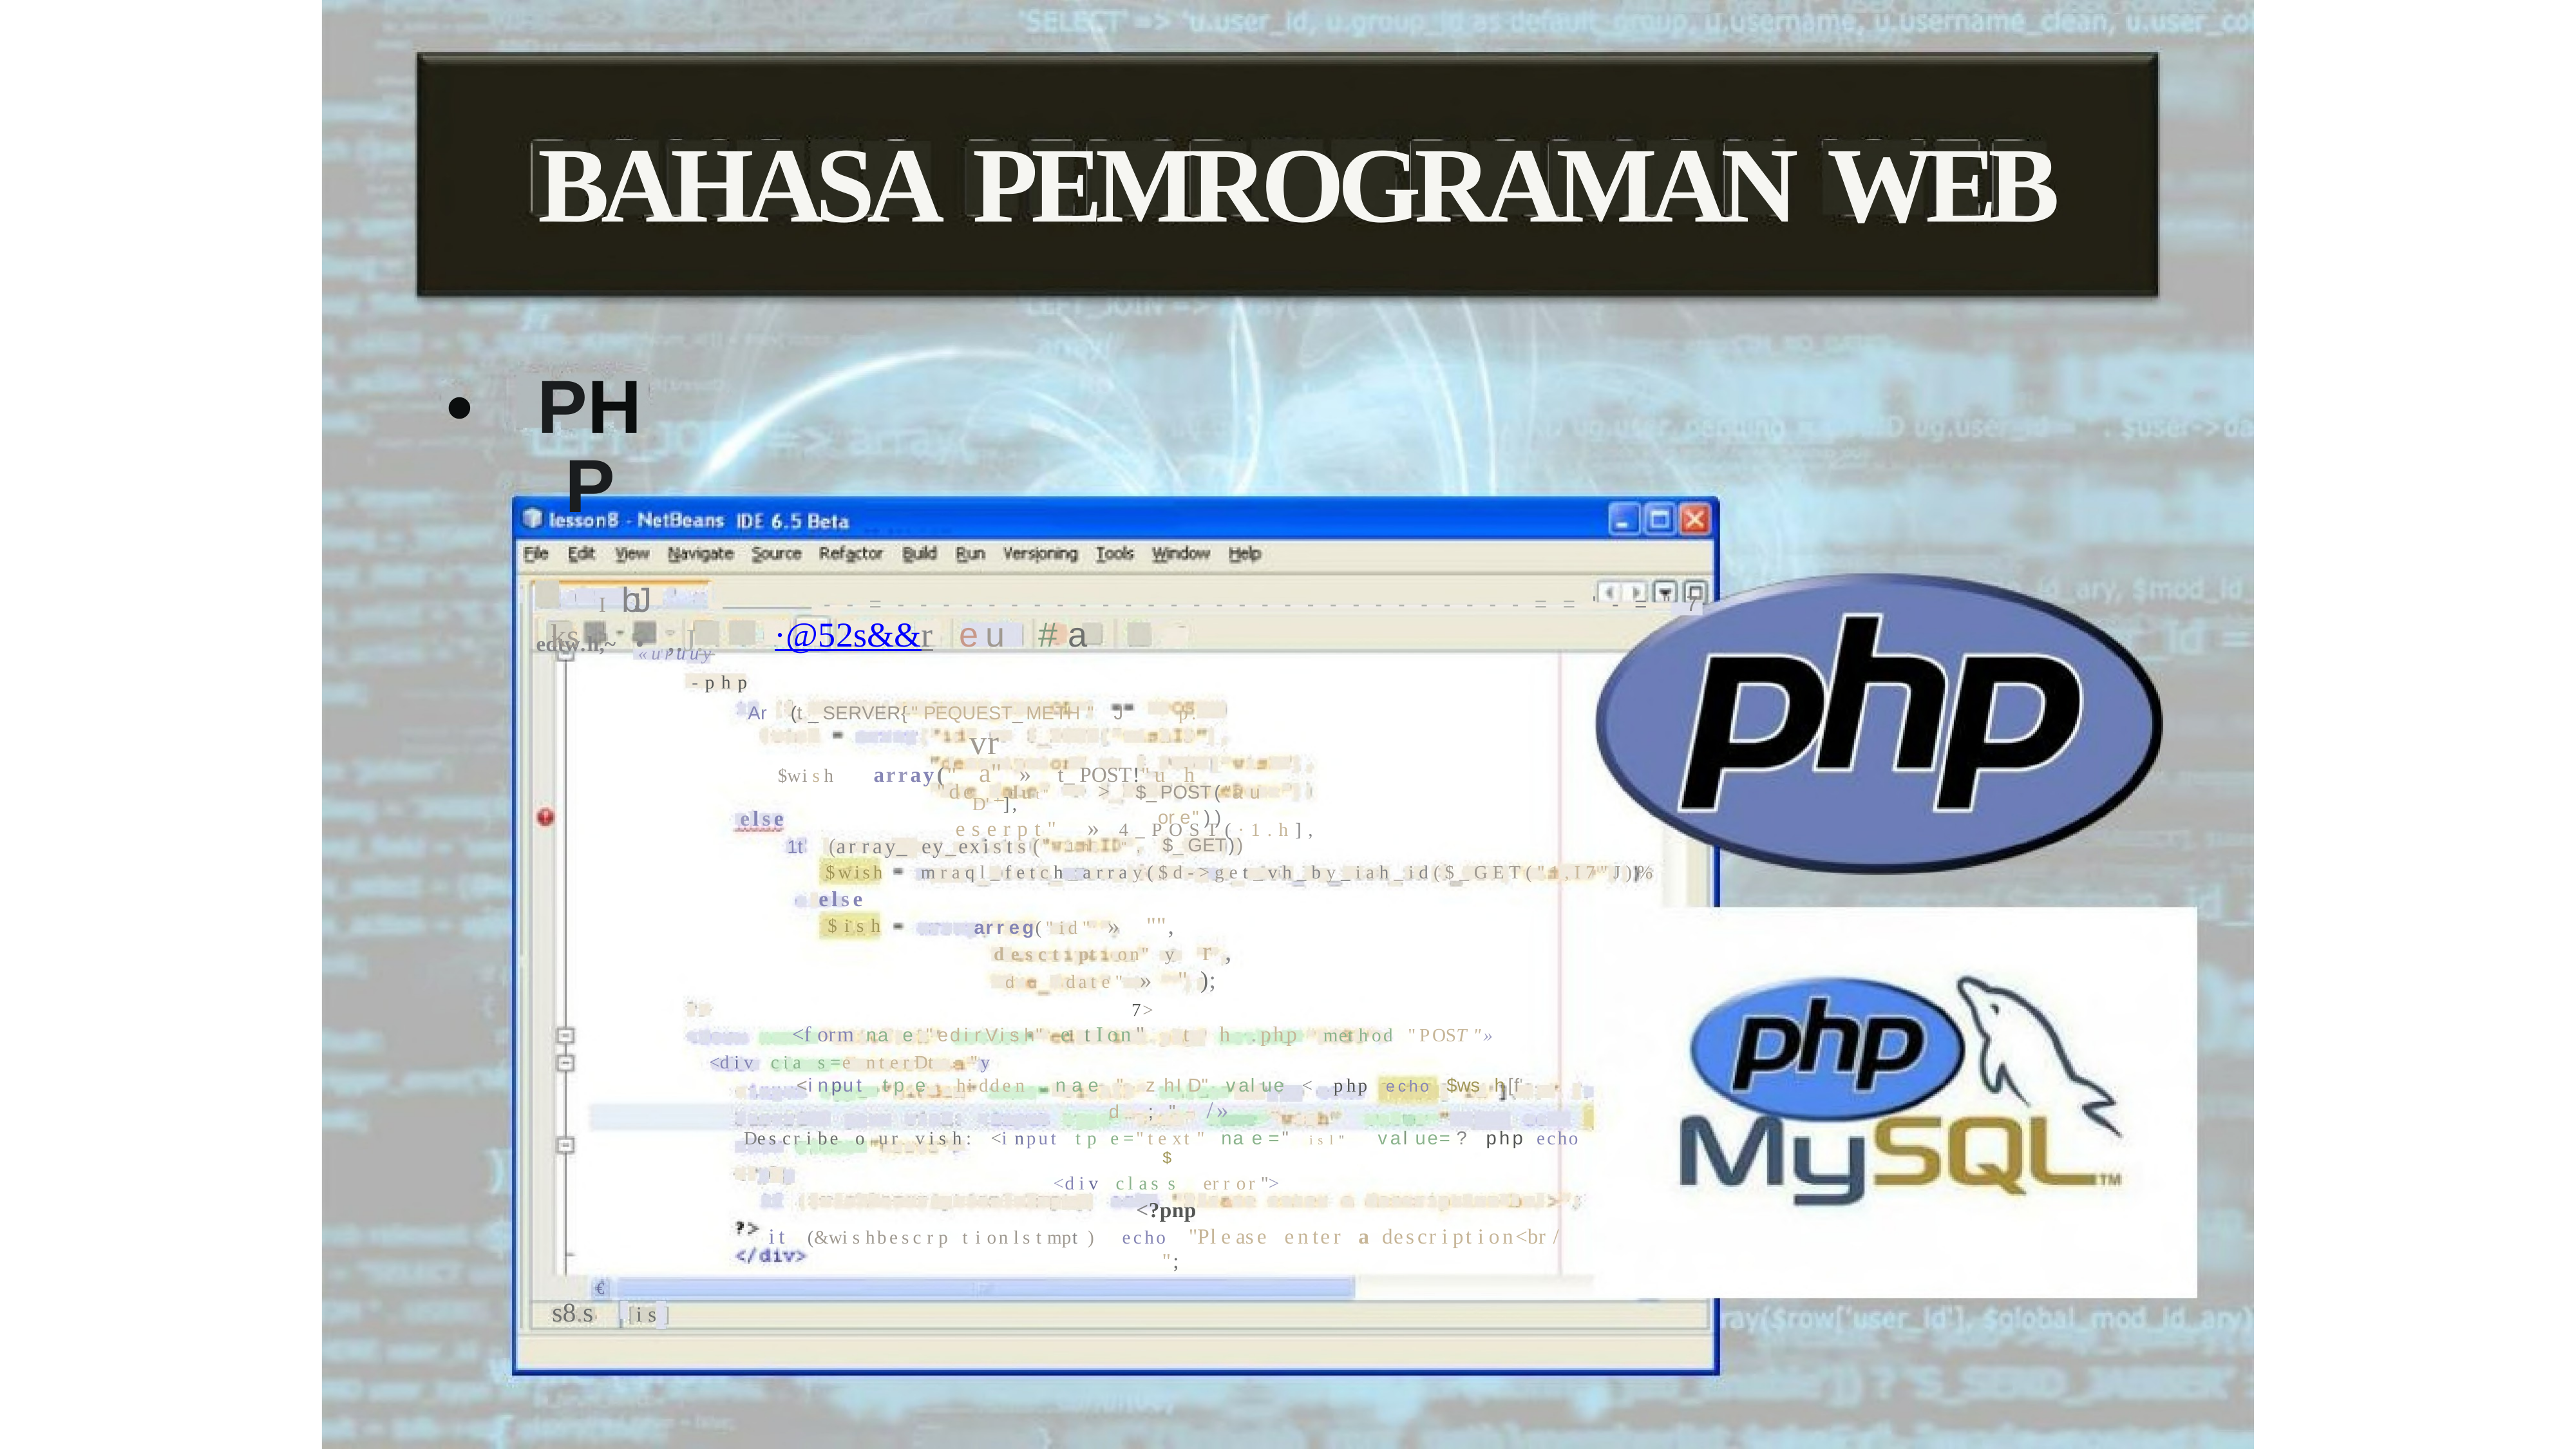

BAHASA
PEMROGRAMAN
WEB
•
PHP
I    b:J edtw.h,~•    ,.J._
--=----------------------------=='-="7
·@52s&&r   eu #a
ks
«uruuy
-php
Ar   (t_SERVER{"PEQUEST_METH"J          p.    vr
$wish        array("    a"  » t_POST!"uh   D''],
eserpt"  » 4_POST(·1.h],
"de  _dut"
> $_POST("au     ore"))
else
1t    (array_ey_exists("
1h  ",     $_GET))
mraql_fetch_array($d->get_vh_by_iah_id($_GET("1,I7"J)%
$wish
else
$ish
arreg("id"   » "",
desct pt    on"  y r,
du      date"   » ");
7>
<form  nae"edirVish"   etIon"     th.php   method"POST"»
<div   cias=enterDt.   "y
<input   tpe hidden      nae "zhID"  value <php   echo  $wsh[f'    d     ;"   /»
Describe   our   vish:    <input   tpe="text"   nae="   isl"   value=?php  echo   $
<div   class    error">
<?pnp
it  (&wishbescrptionlstmpt)    echo   "Please   enter a  description<br/   ";
€
s8.s    [is]